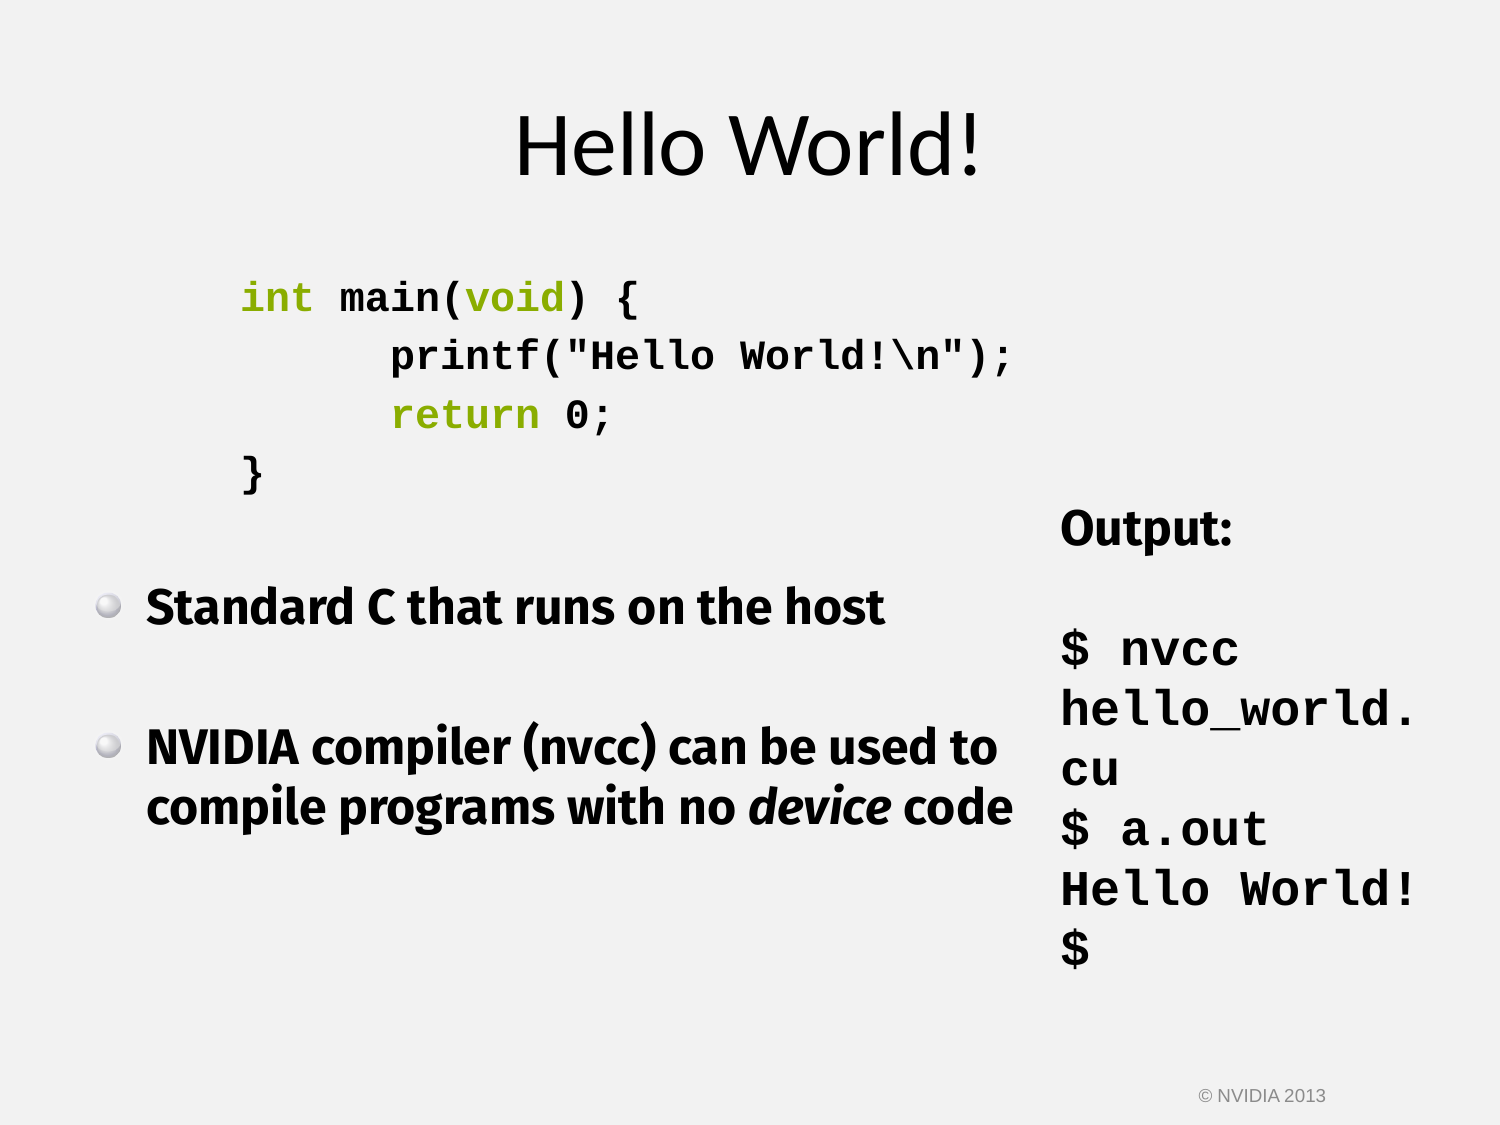

# Hello World!

Output:

$ nvcc hello_world.cu
$ a.out
Hello World!
$
	int main(void) {
		printf("Hello World!\n");
		return 0;
	}

Standard C that runs on the host

NVIDIA compiler (nvcc) can be used to compile programs with no device code
© NVIDIA 2013